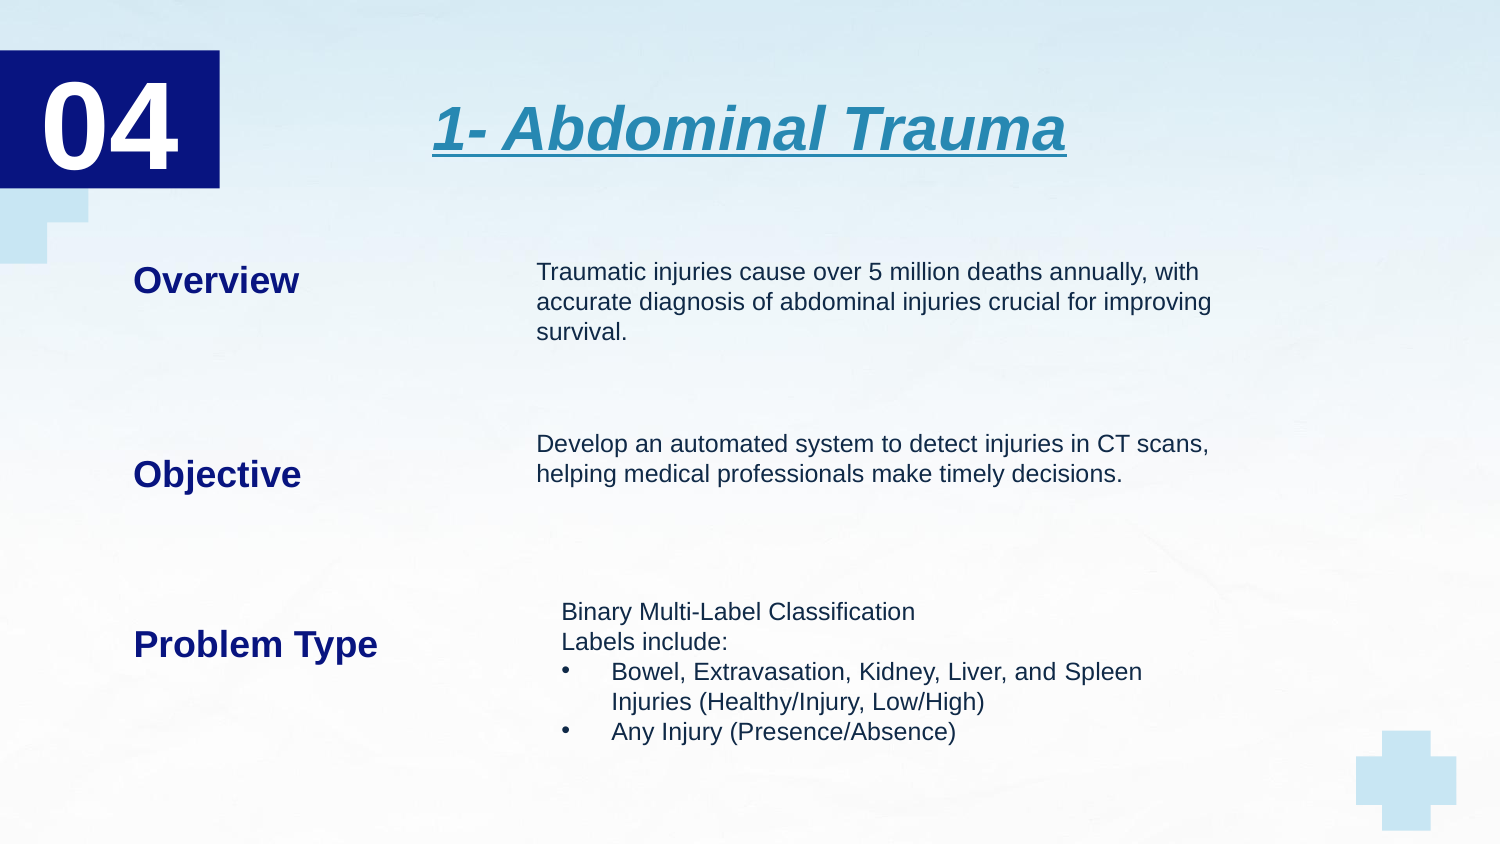

04
# 1- Abdominal Trauma
Overview
Traumatic injuries cause over 5 million deaths annually, with accurate diagnosis of abdominal injuries crucial for improving survival.
Develop an automated system to detect injuries in CT scans, helping medical professionals make timely decisions.
Objective
Binary Multi-Label Classification
Labels include:
Bowel, Extravasation, Kidney, Liver, and Spleen Injuries (Healthy/Injury, Low/High)
Any Injury (Presence/Absence)
Problem Type